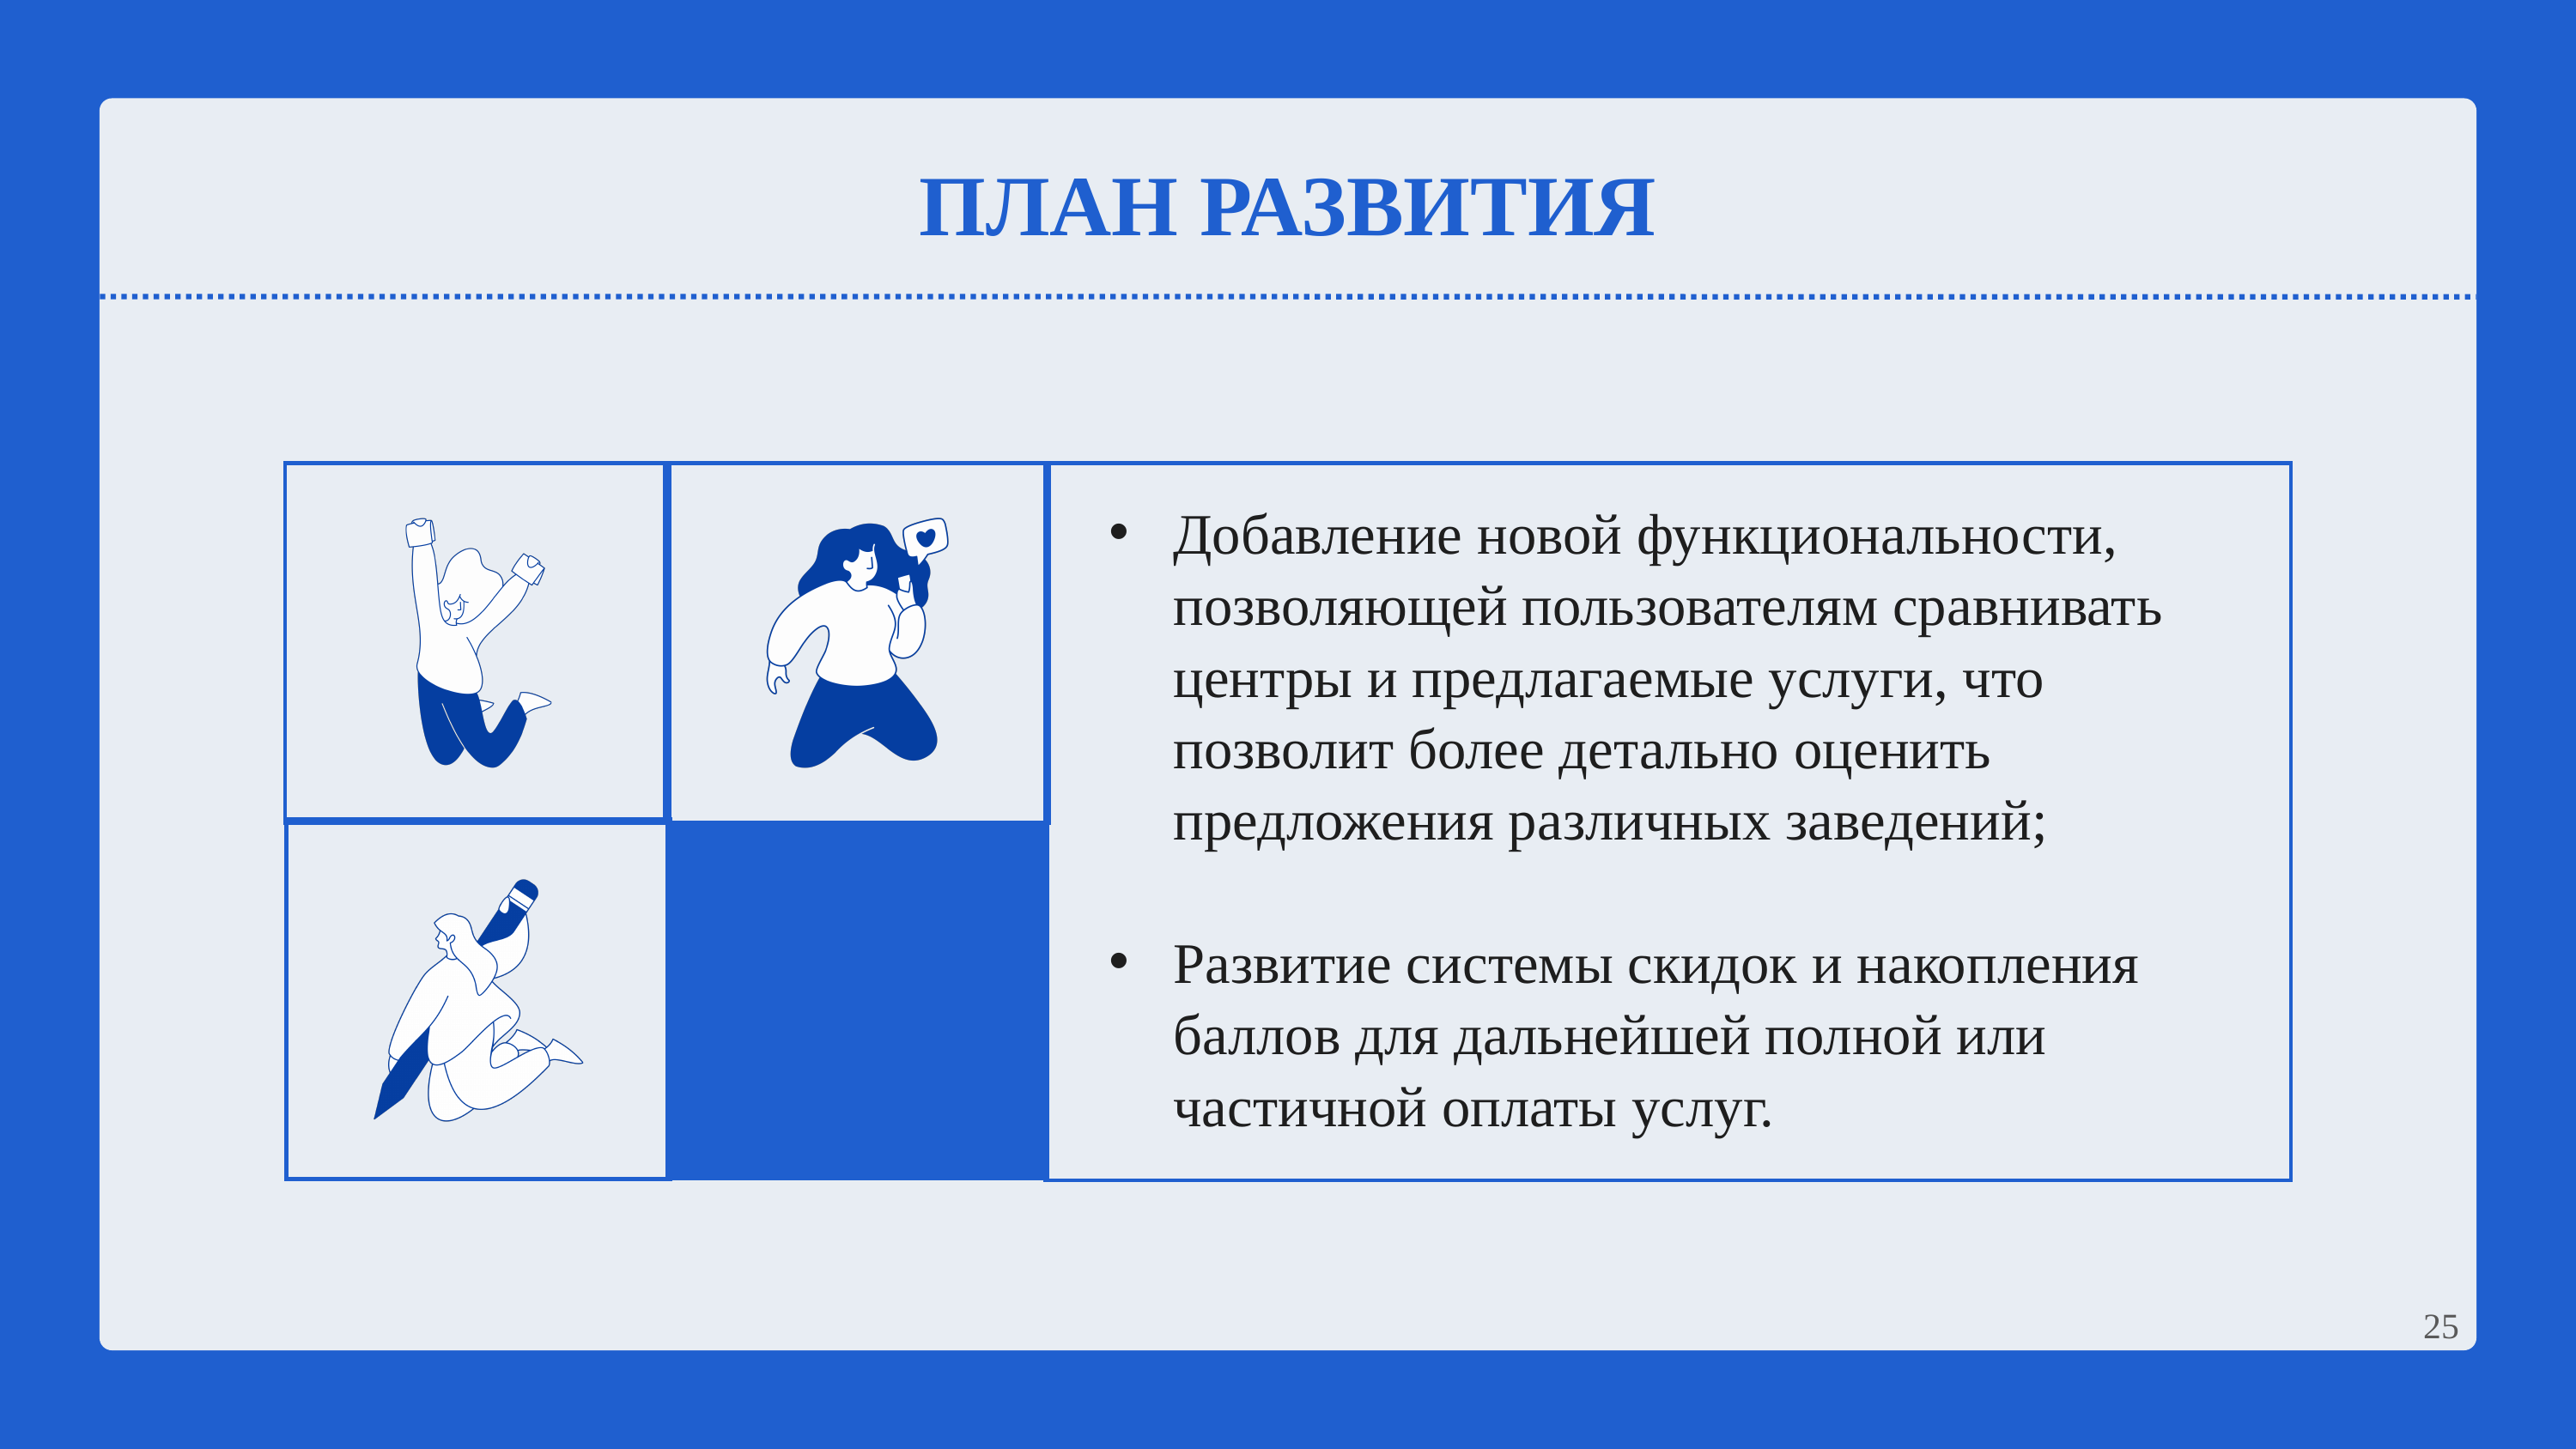

ПЛАН РАЗВИТИЯ

Добавление новой функциональности, позволяющей пользователям сравнивать центры и предлагаемые услуги, что позволит более детально оценить предложения различных заведений;

Развитие системы скидок и накопления баллов для дальнейшей полной или частичной оплаты услуг.

25